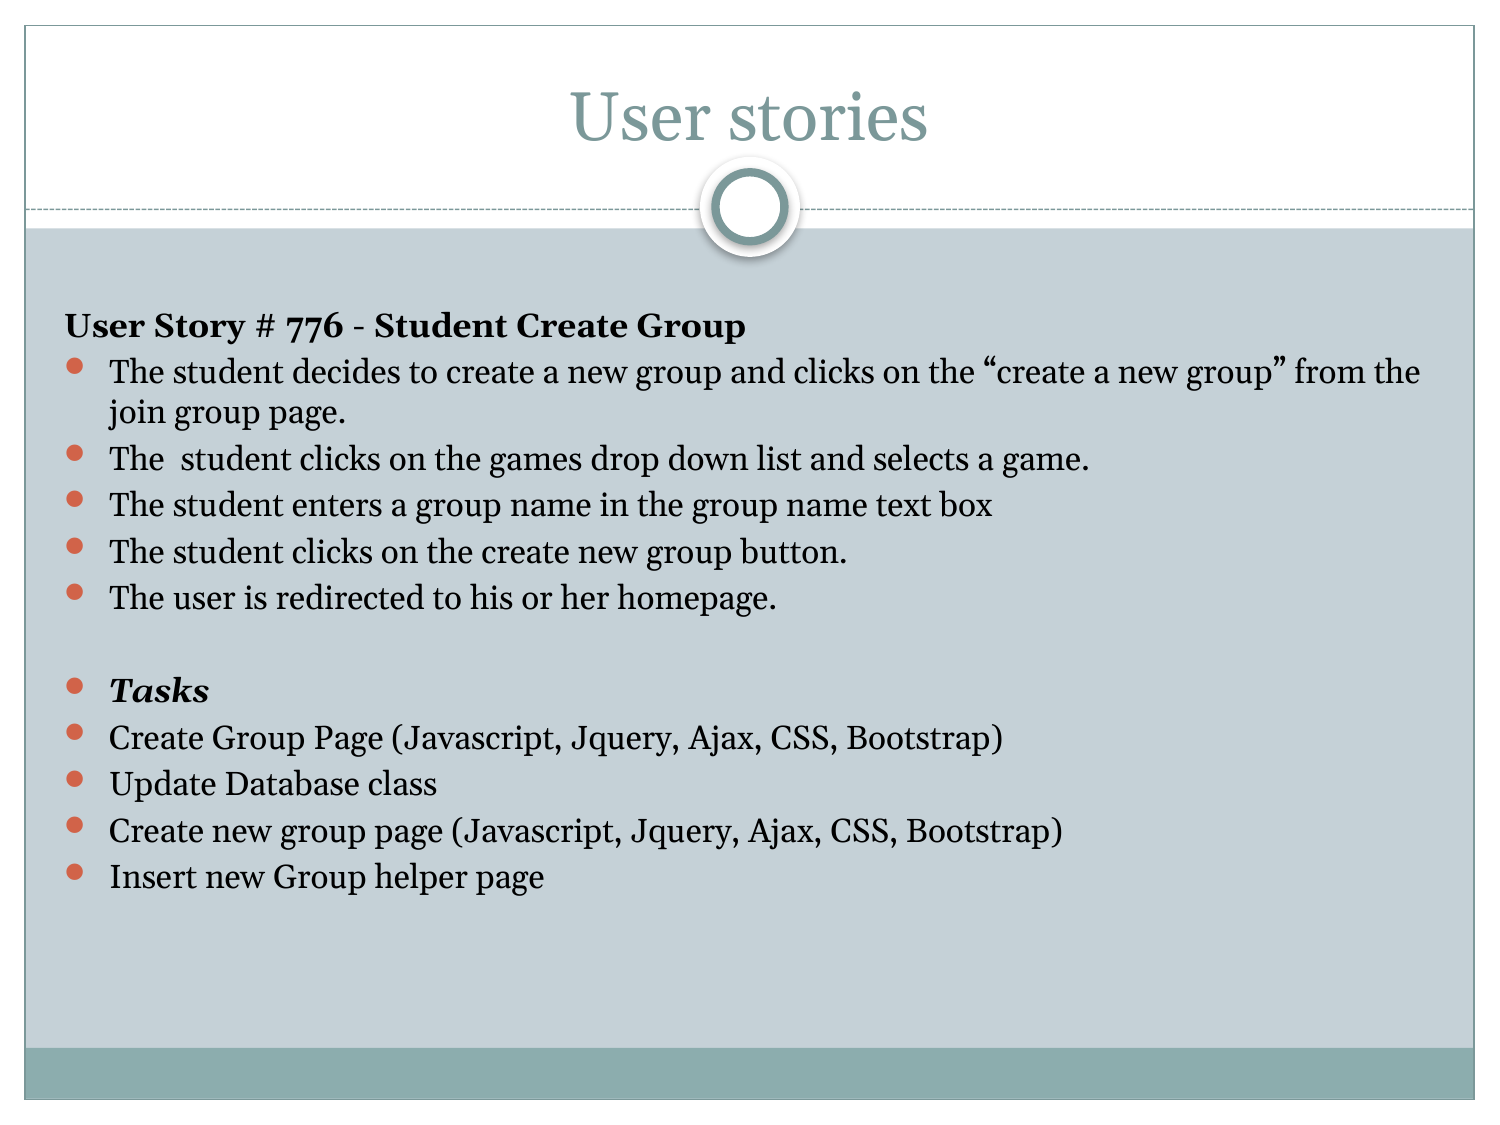

# User stories

User Story # 776 - Student Create Group
The student decides to create a new group and clicks on the “create a new group” from the join group page.
The  student clicks on the games drop down list and selects a game.
The student enters a group name in the group name text box
The student clicks on the create new group button.
The user is redirected to his or her homepage.

Tasks
Create Group Page (Javascript, Jquery, Ajax, CSS, Bootstrap)
Update Database class
Create new group page (Javascript, Jquery, Ajax, CSS, Bootstrap)
Insert new Group helper page